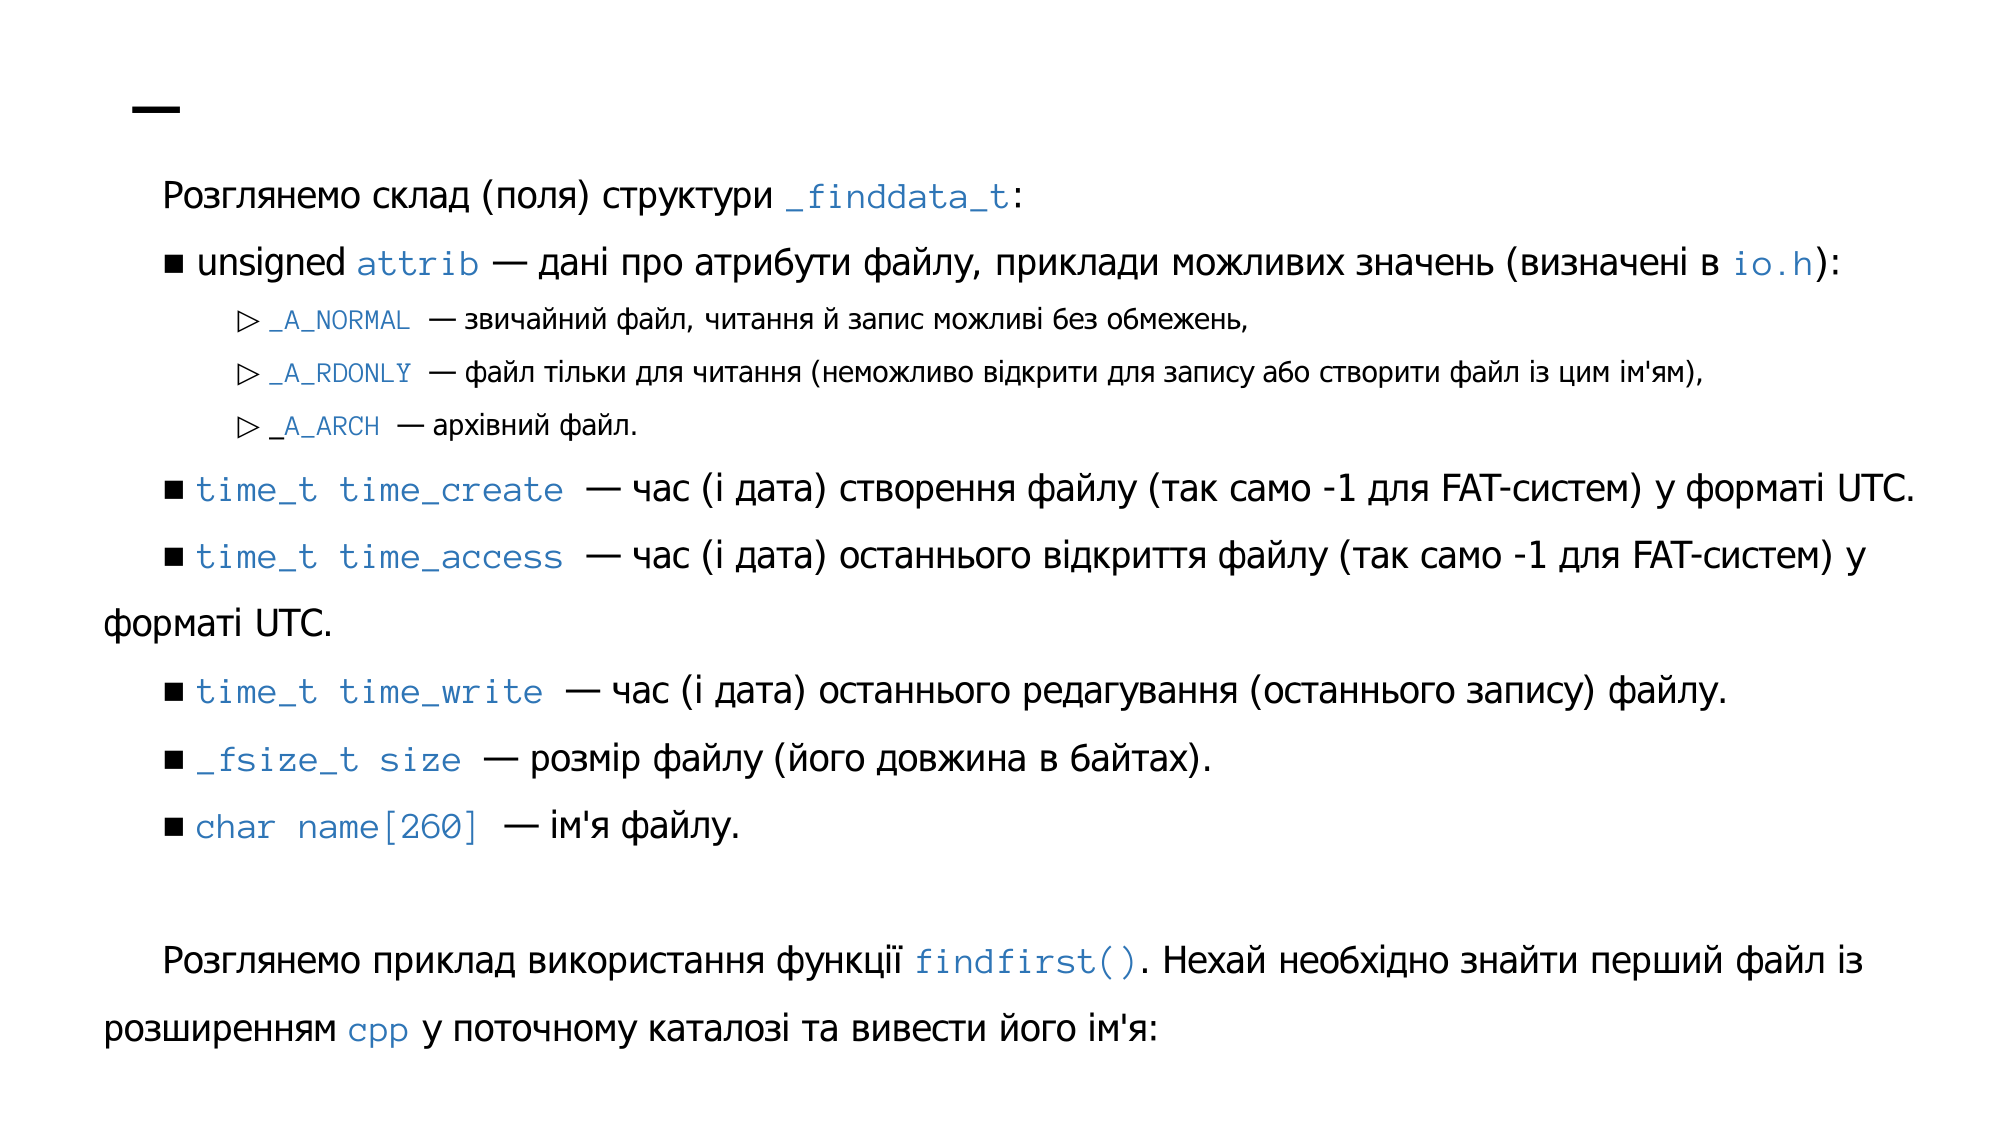

# _
Розглянемо склад (поля) структури _finddata_t:
■ unsigned attrib — дані про атрибути файлу, приклади можливих значень (визначені в io.h):
▷ _A_NORMAL — звичайний файл, читання й запис можливі без обмежень,
▷ _A_RDONLY — файл тільки для читання (неможливо відкрити для запису або створити файл із цим ім'ям),
▷ _A_ARCH — архівний файл.
■ time_t time_create — час (і дата) створення файлу (так само -1 для FAT-систем) у форматі UTC.
■ time_t time_access — час (і дата) останнього відкриття файлу (так само -1 для FAT-систем) у форматі UTC.
■ time_t time_write — час (і дата) останнього редагування (останнього запису) файлу.
■ _fsize_t size — розмір файлу (його довжина в байтах).
■ char name[260] — ім'я файлу.

Розглянемо приклад використання функції findfirst(). Нехай необхідно знайти перший файл із розширенням cpp у поточному каталозі та вивести його ім'я: